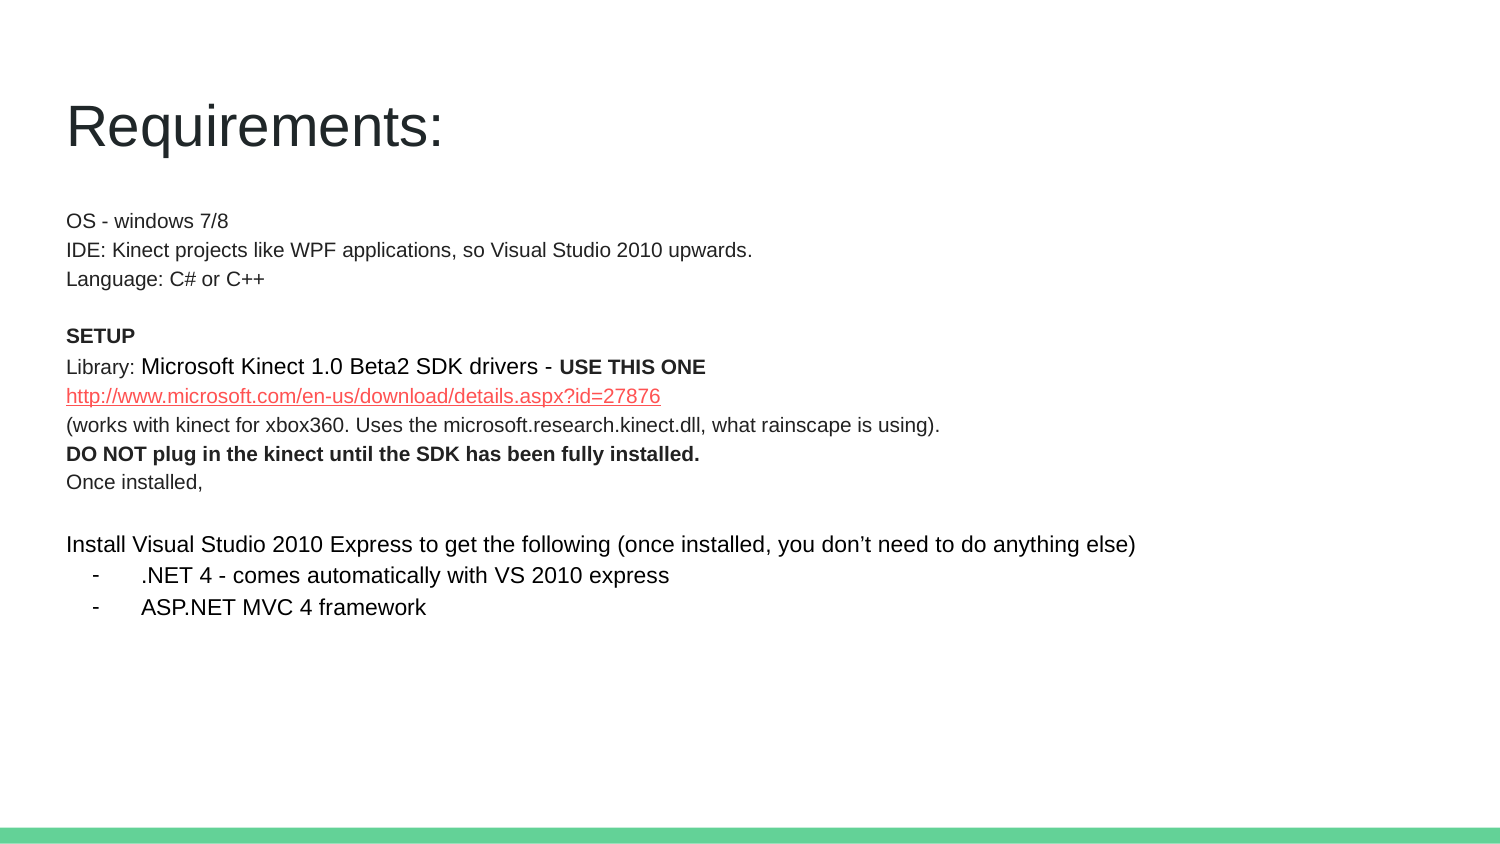

# Requirements:
OS - windows 7/8
IDE: Kinect projects like WPF applications, so Visual Studio 2010 upwards.
Language: C# or C++

SETUP
Library: Microsoft Kinect 1.0 Beta2 SDK drivers - USE THIS ONE
http://www.microsoft.com/en-us/download/details.aspx?id=27876
(works with kinect for xbox360. Uses the microsoft.research.kinect.dll, what rainscape is using).
DO NOT plug in the kinect until the SDK has been fully installed.
Once installed,

Install Visual Studio 2010 Express to get the following (once installed, you don’t need to do anything else)
.NET 4 - comes automatically with VS 2010 express
ASP.NET MVC 4 framework